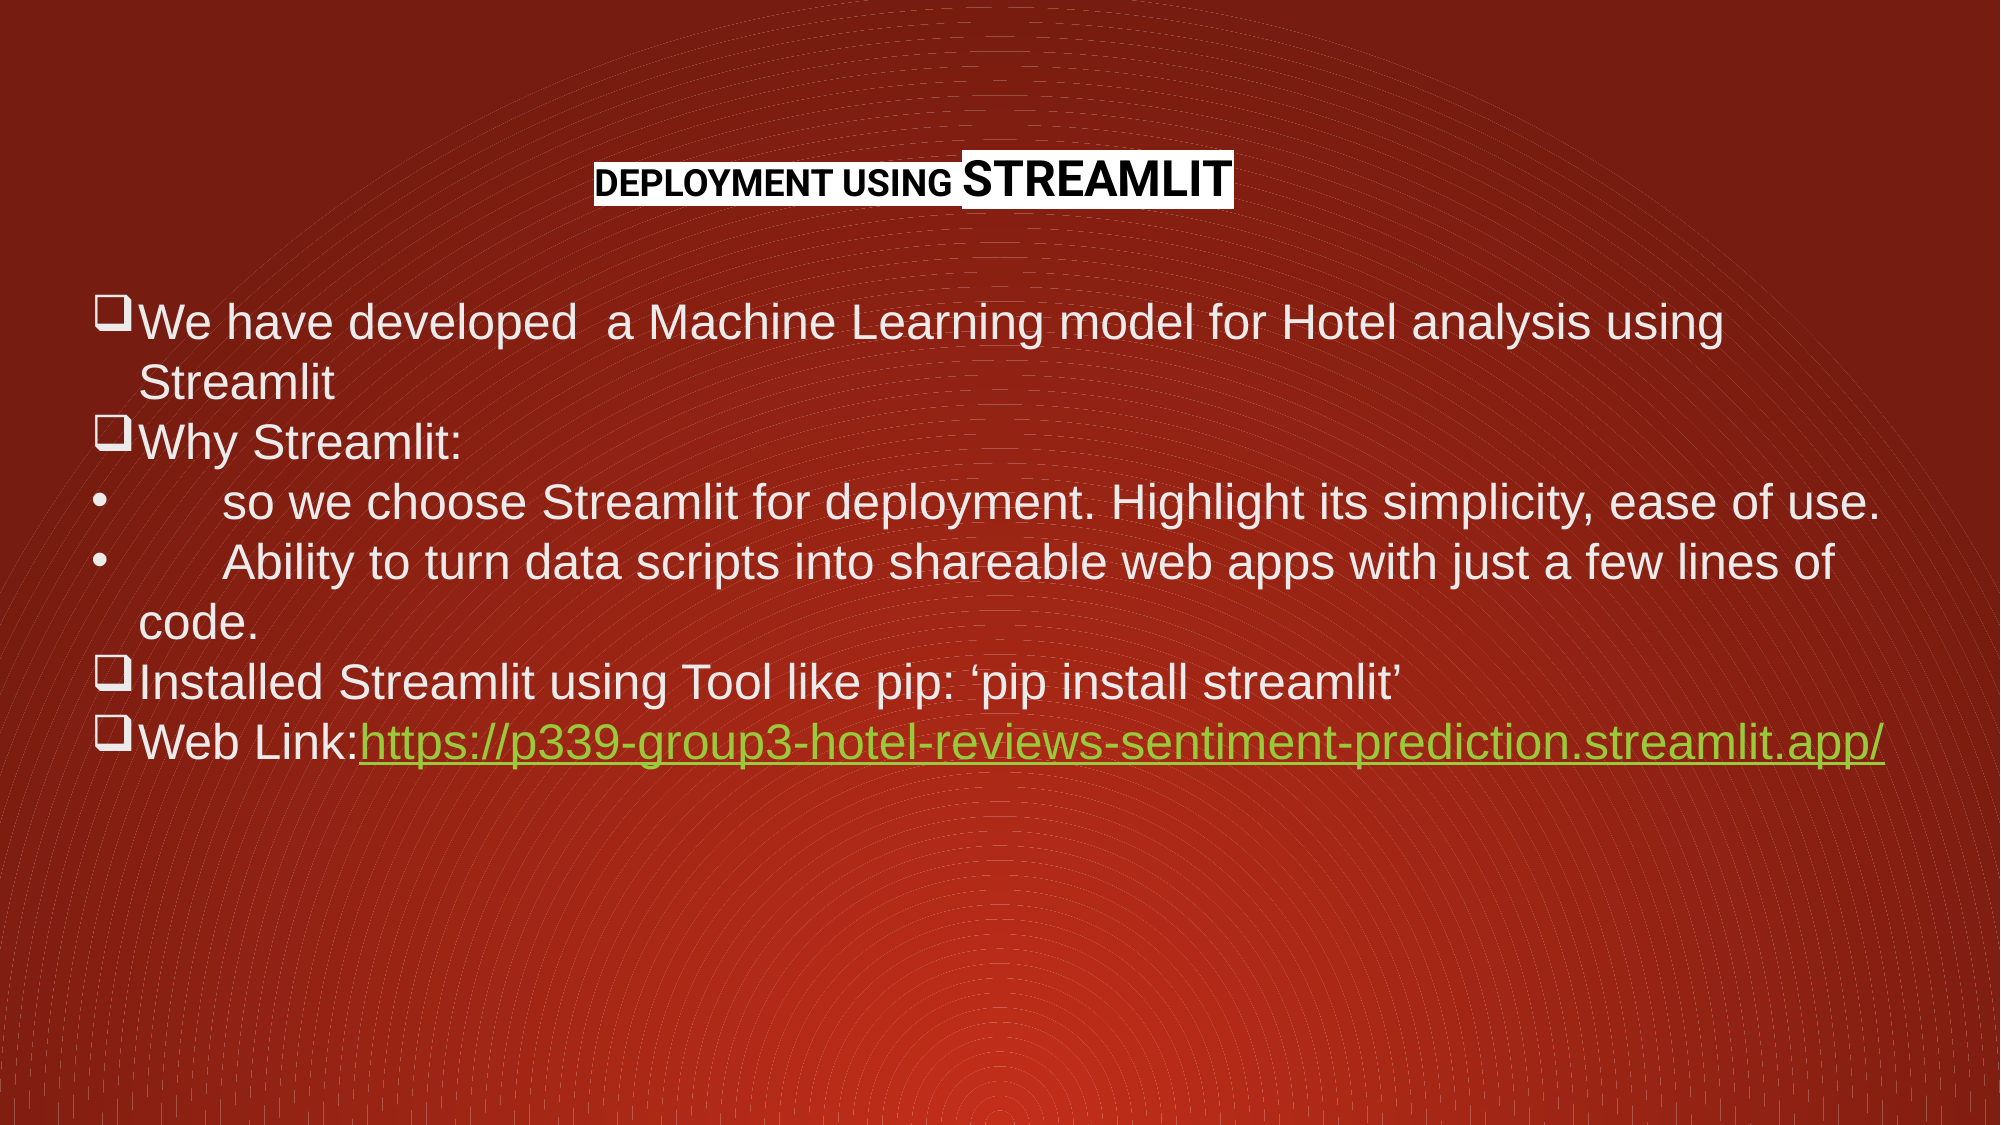

DEPLOYMENT USING STREAMLIT
We have developed  a Machine Learning model for Hotel analysis using Streamlit
Why Streamlit:
      so we choose Streamlit for deployment. Highlight its simplicity, ease of use.
      Ability to turn data scripts into shareable web apps with just a few lines of code.
Installed Streamlit using Tool like pip: ‘pip install streamlit’
Web Link:https://p339-group3-hotel-reviews-sentiment-prediction.streamlit.app/